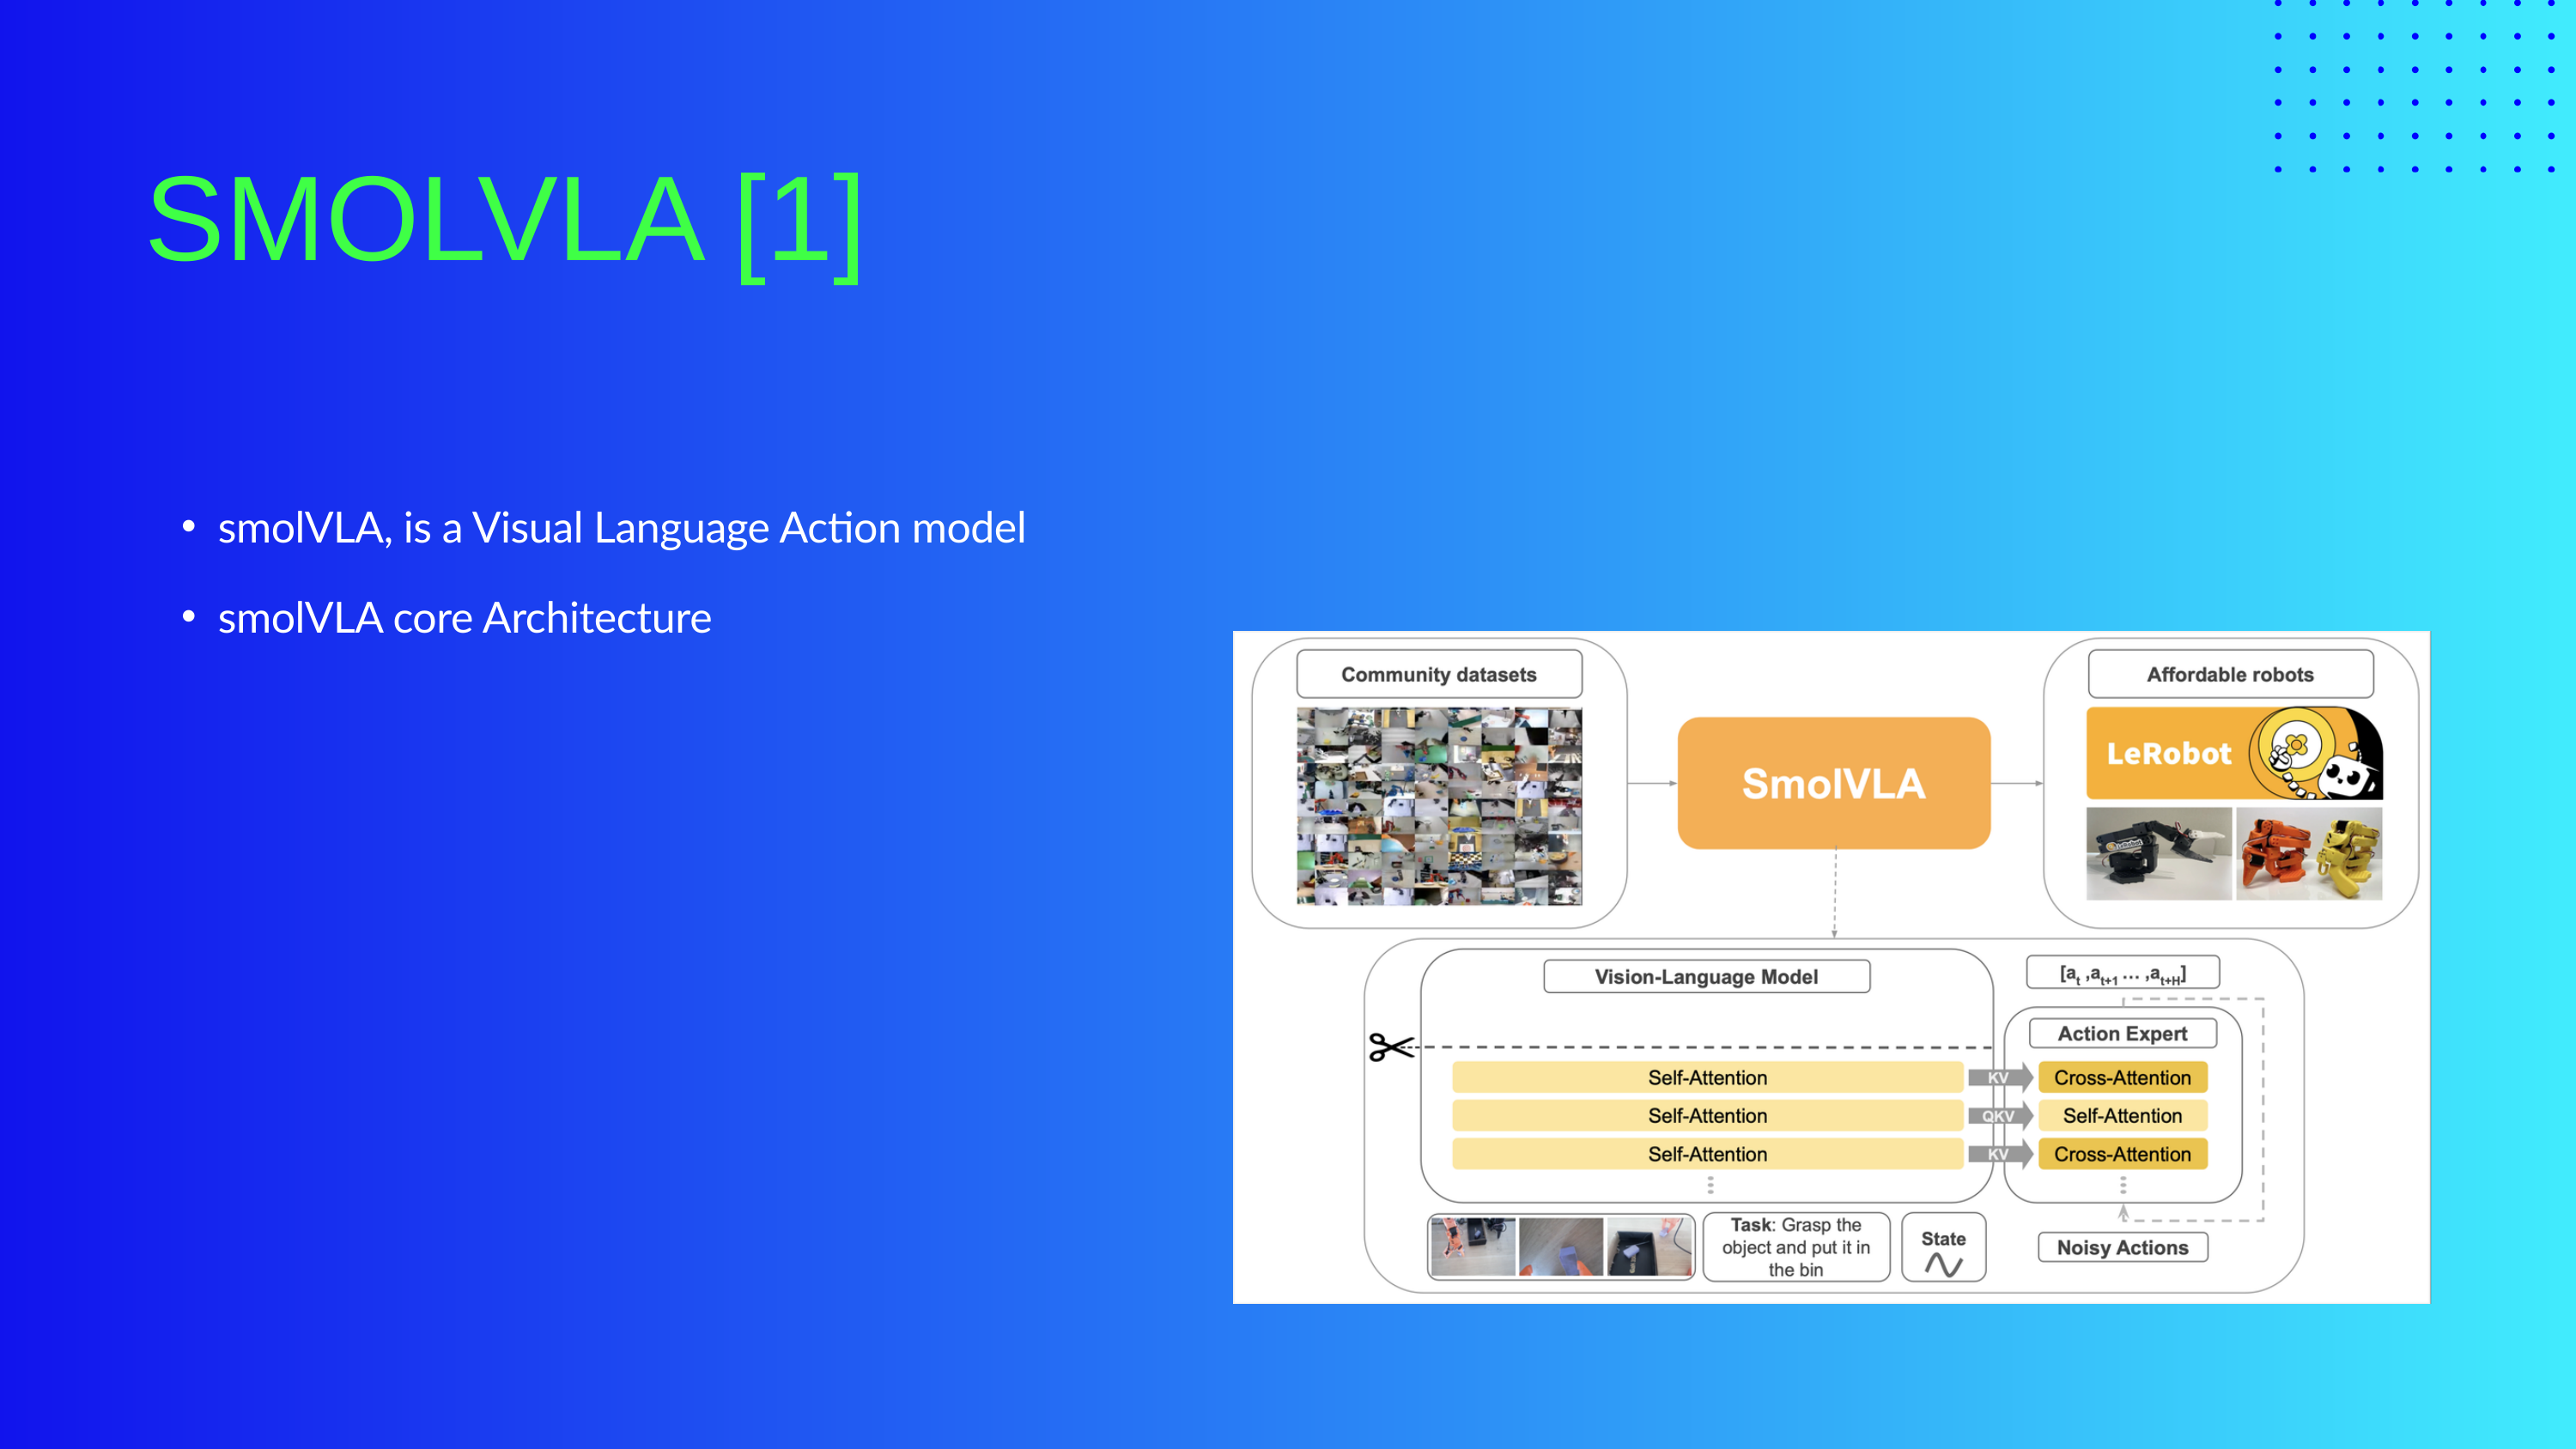

SMOLVLA [1]
smolVLA, is a Visual Language Action model
smolVLA core Architecture